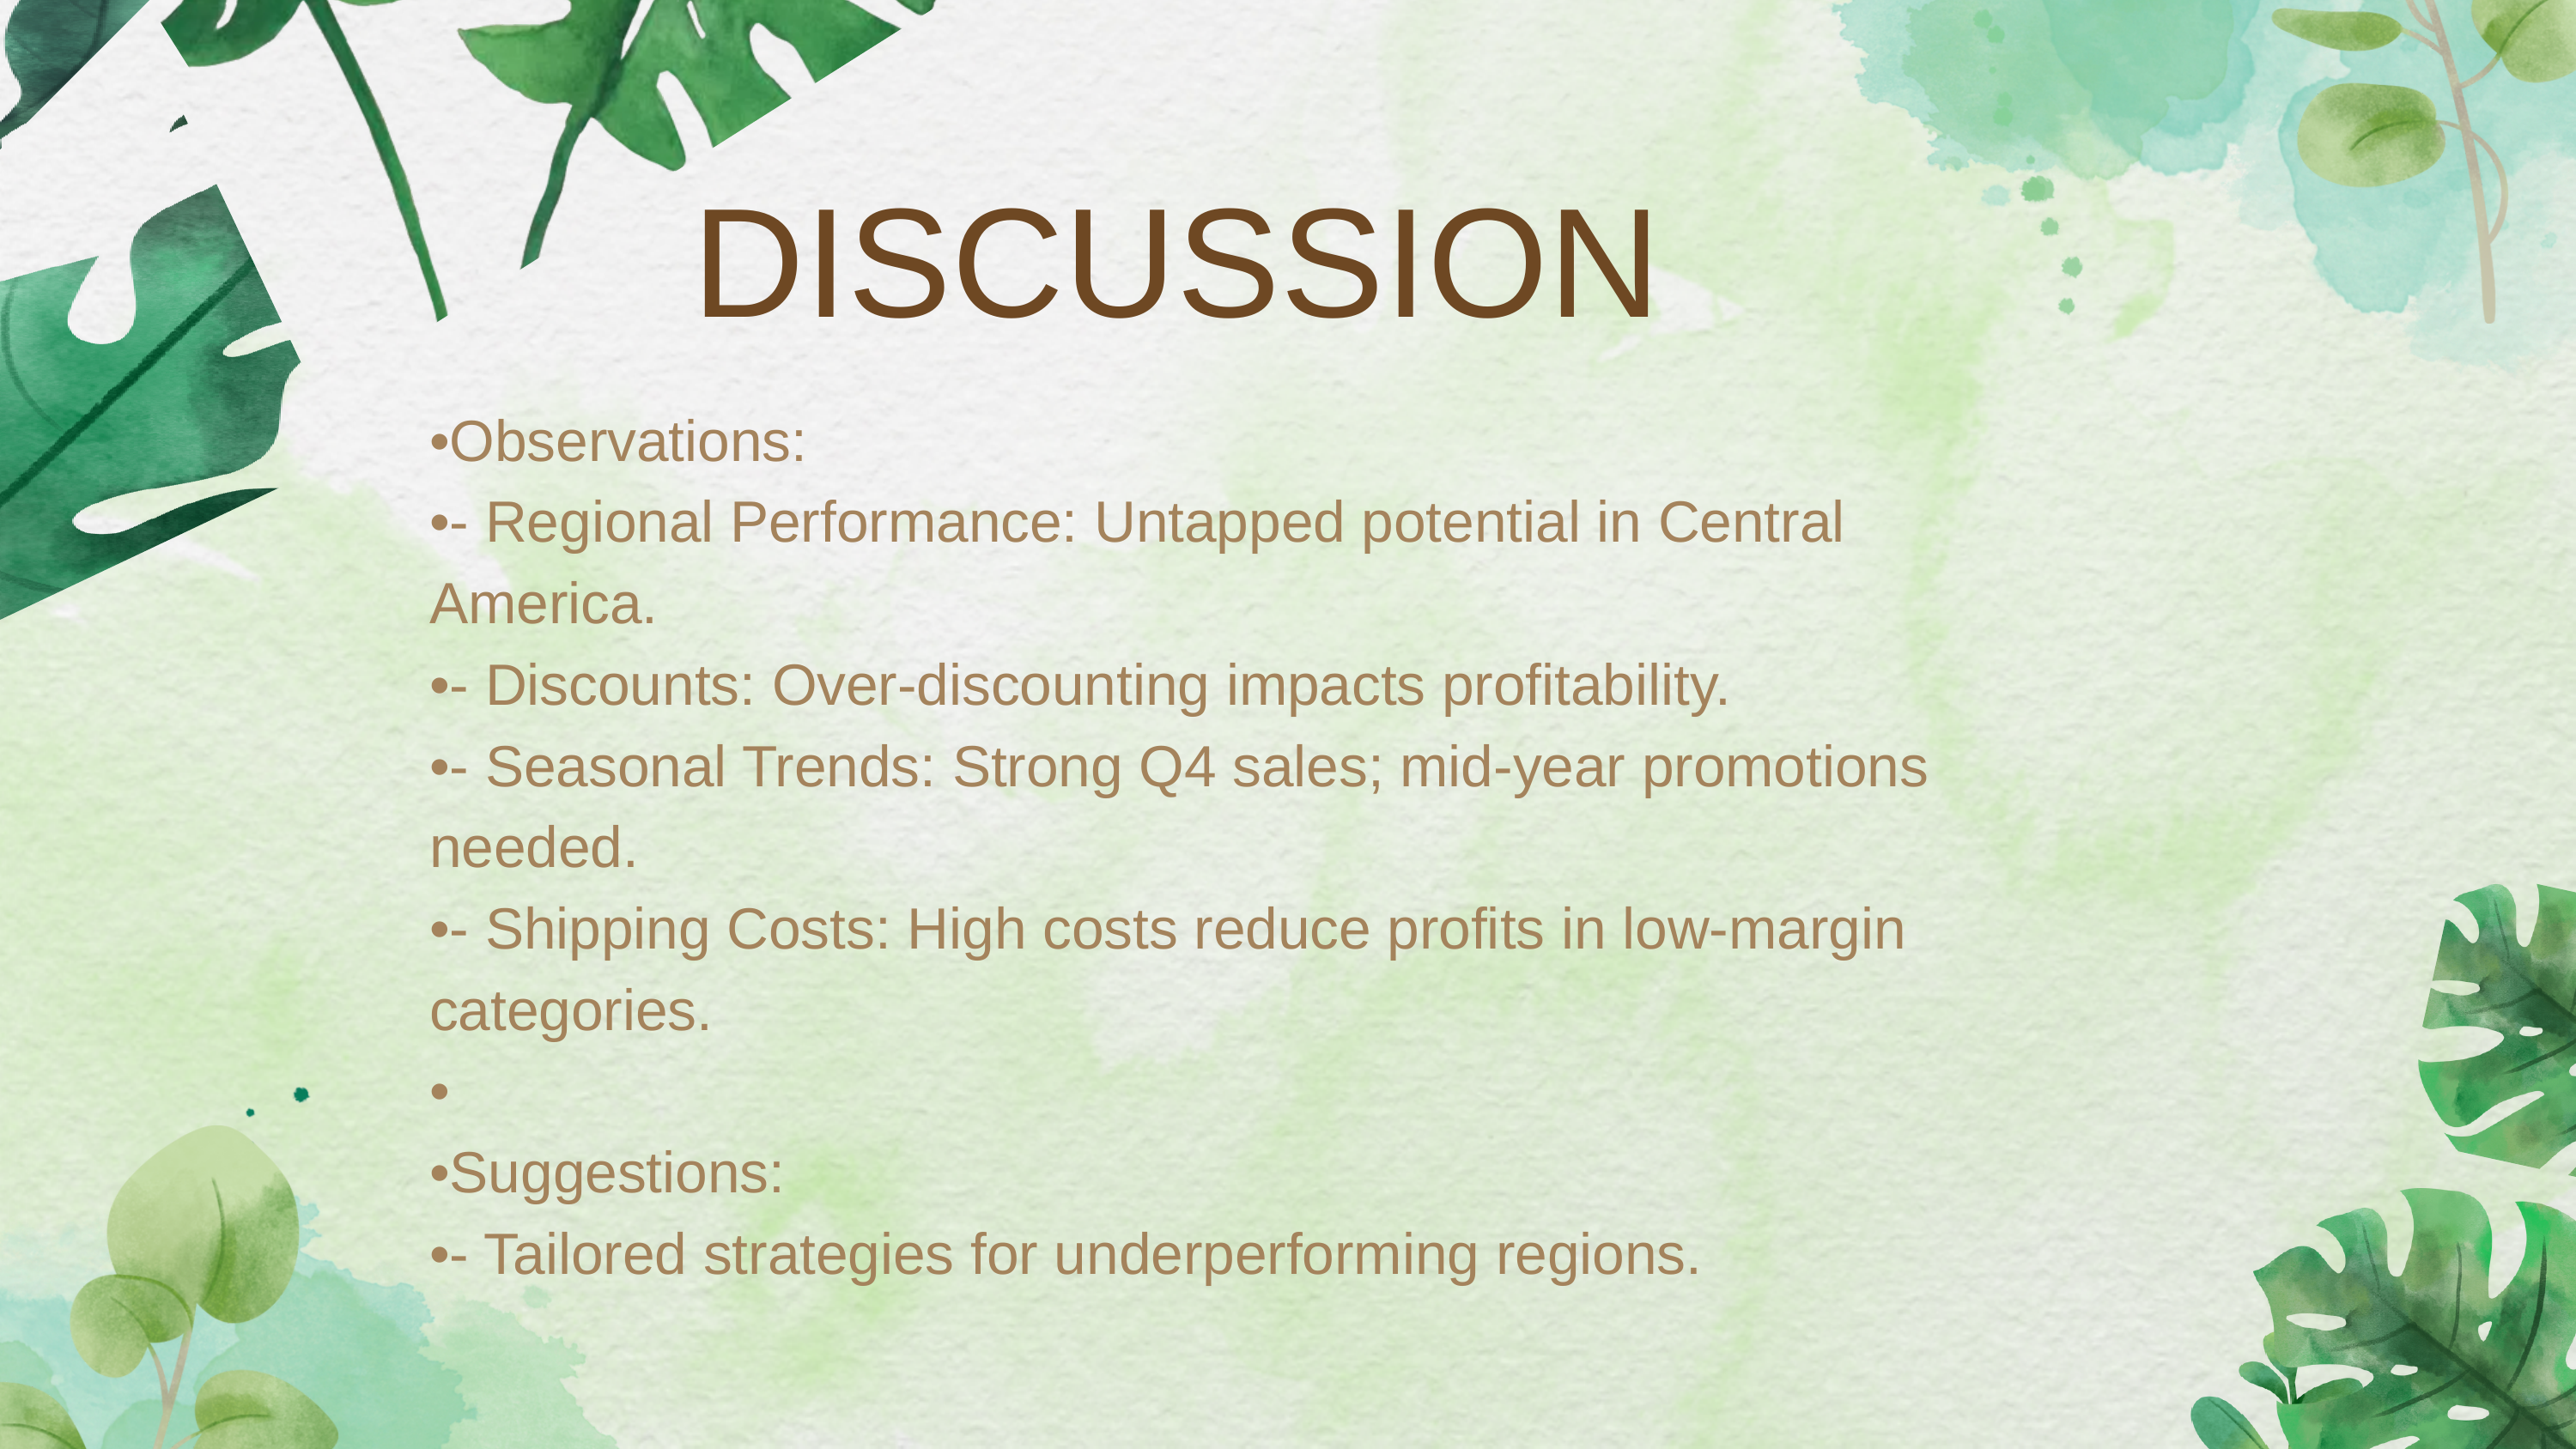

DISCUSSION
•Observations:
•- Regional Performance: Untapped potential in Central America.
•- Discounts: Over-discounting impacts profitability.
•- Seasonal Trends: Strong Q4 sales; mid-year promotions needed.
•- Shipping Costs: High costs reduce profits in low-margin categories.
•
•Suggestions:
•- Tailored strategies for underperforming regions.